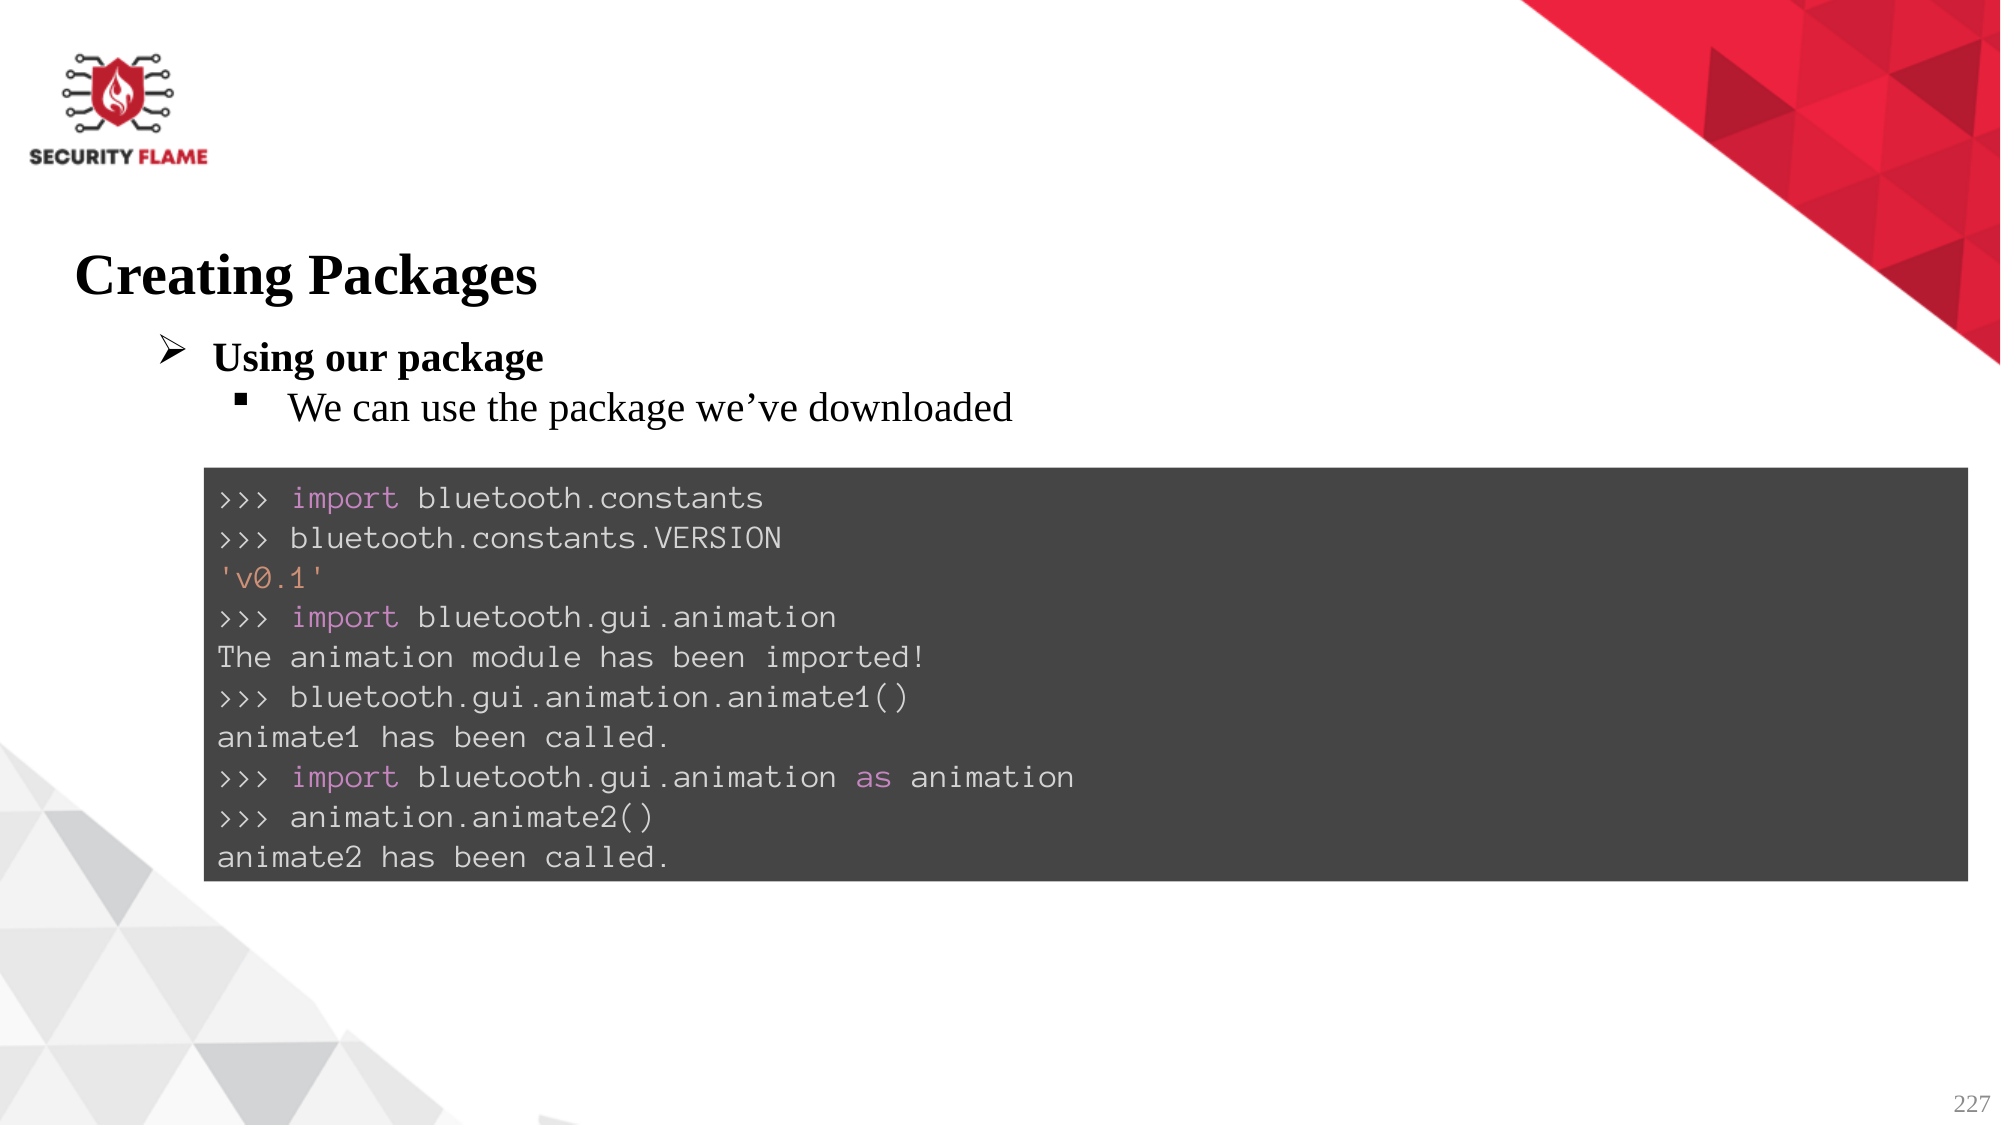

Creating Packages
Using our package
We can use the package we’ve downloaded
>>> import bluetooth.constants
>>> bluetooth.constants.VERSION
'v0.1'
>>> import bluetooth.gui.animation
The animation module has been imported!
>>> bluetooth.gui.animation.animate1()
animate1 has been called.
>>> import bluetooth.gui.animation as animation
>>> animation.animate2()
animate2 has been called.
227